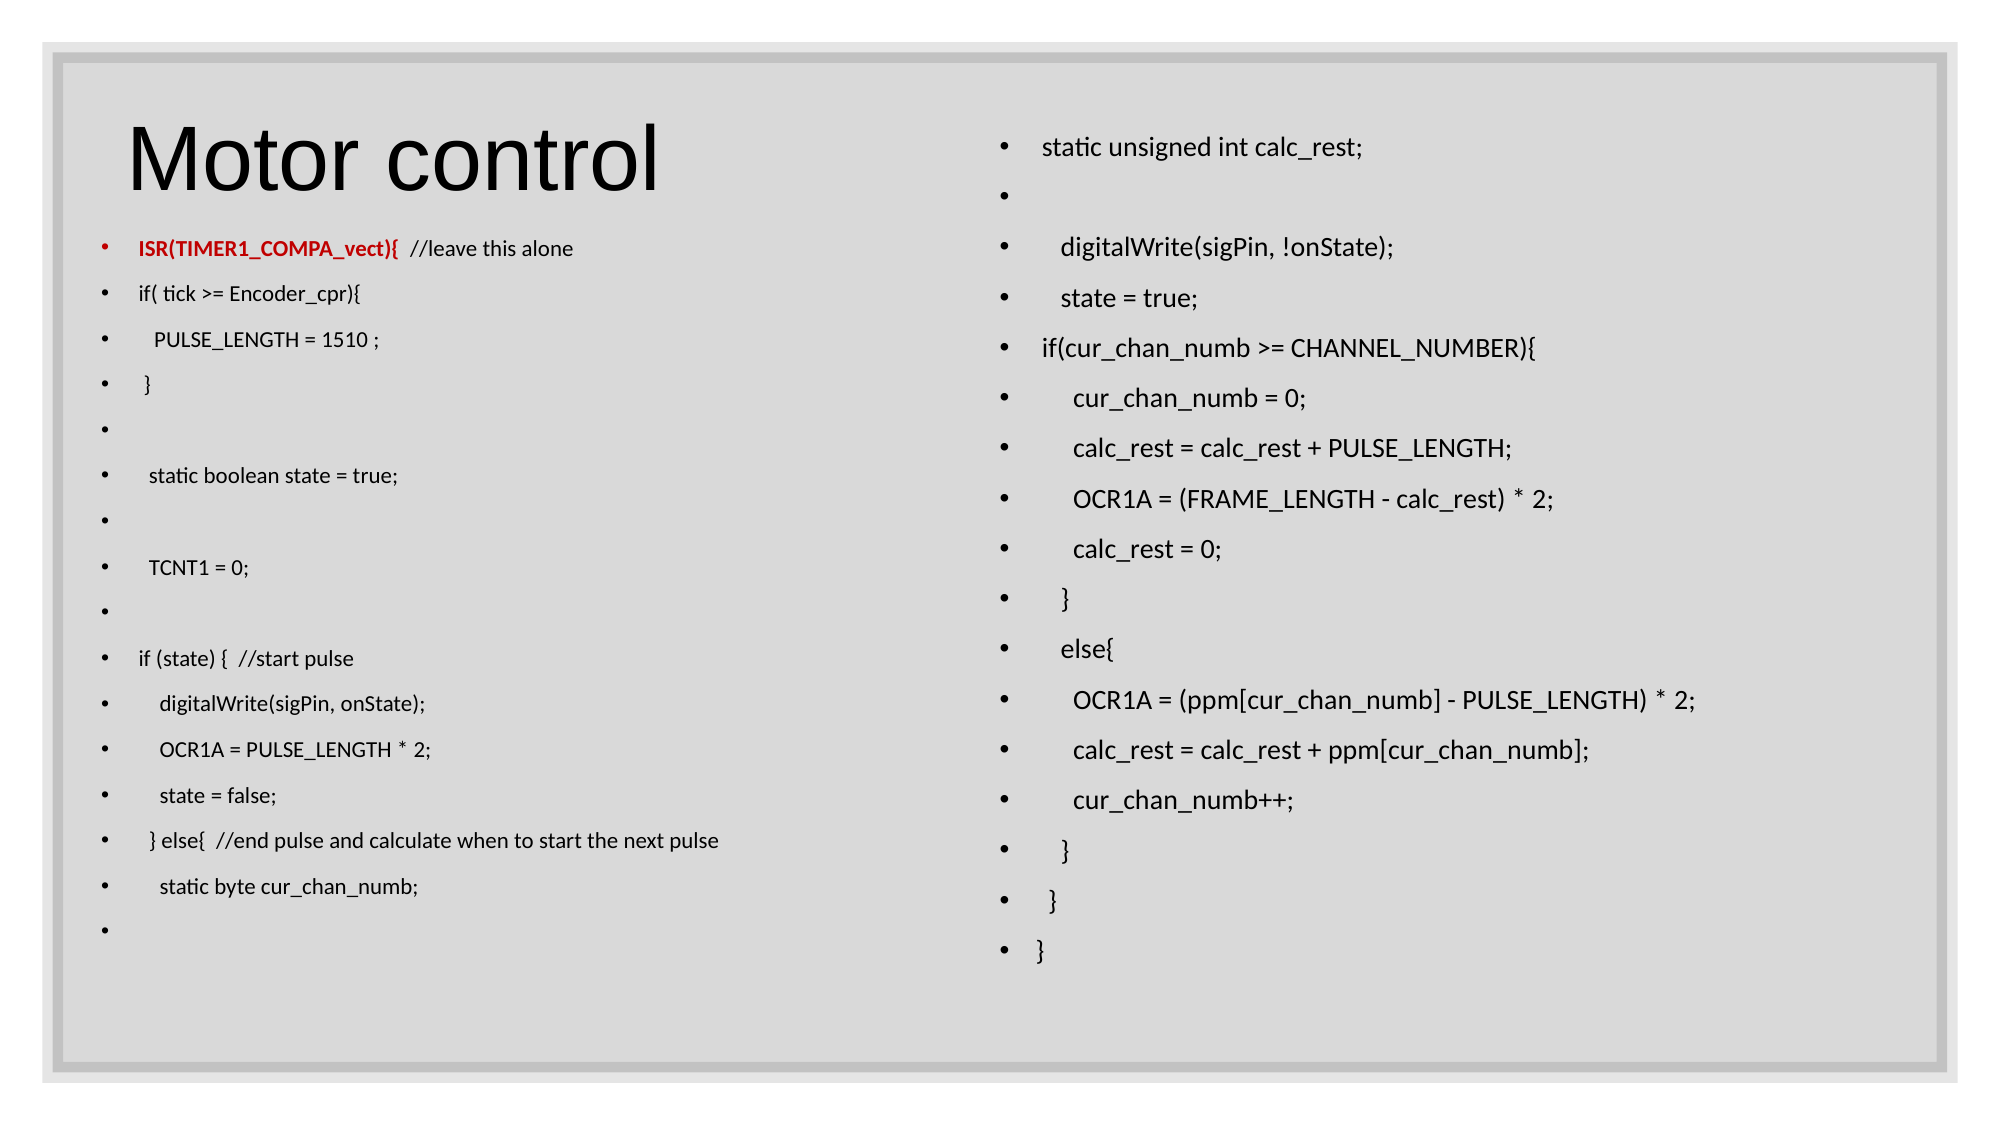

# Motor control
 static unsigned int calc_rest;

    digitalWrite(sigPin, !onState);
    state = true;
 if(cur_chan_numb >= CHANNEL_NUMBER){
      cur_chan_numb = 0;
      calc_rest = calc_rest + PULSE_LENGTH;
      OCR1A = (FRAME_LENGTH - calc_rest) * 2;
      calc_rest = 0;
    }
    else{
      OCR1A = (ppm[cur_chan_numb] - PULSE_LENGTH) * 2;
      calc_rest = calc_rest + ppm[cur_chan_numb];
      cur_chan_numb++;
    }
  }
}
ISR(TIMER1_COMPA_vect){  //leave this alone
if( tick >= Encoder_cpr){
   PULSE_LENGTH = 1510 ;
 }

  static boolean state = true;

  TCNT1 = 0;

if (state) {  //start pulse
    digitalWrite(sigPin, onState);
    OCR1A = PULSE_LENGTH * 2;
    state = false;
  } else{  //end pulse and calculate when to start the next pulse
    static byte cur_chan_numb;